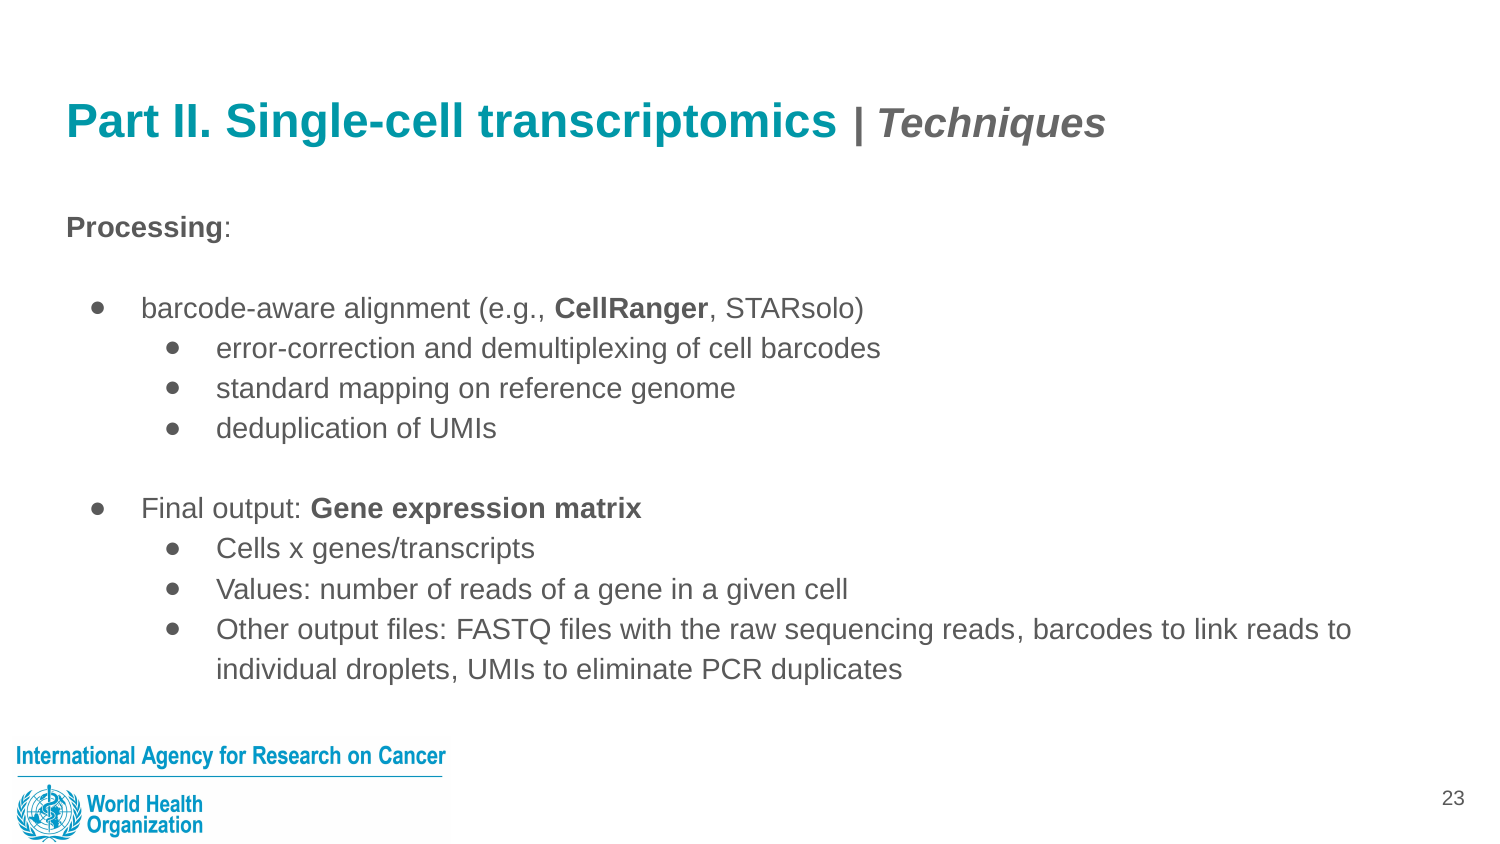

# Part II. Single-cell transcriptomics | Techniques
Processing:

barcode-aware alignment (e.g., CellRanger, STARsolo)
error-correction and demultiplexing of cell barcodes
standard mapping on reference genome
deduplication of UMIs

Final output: Gene expression matrix
Cells x genes/transcripts
Values: number of reads of a gene in a given cell
Other output files: FASTQ files with the raw sequencing reads, barcodes to link reads to individual droplets, UMIs to eliminate PCR duplicates

23